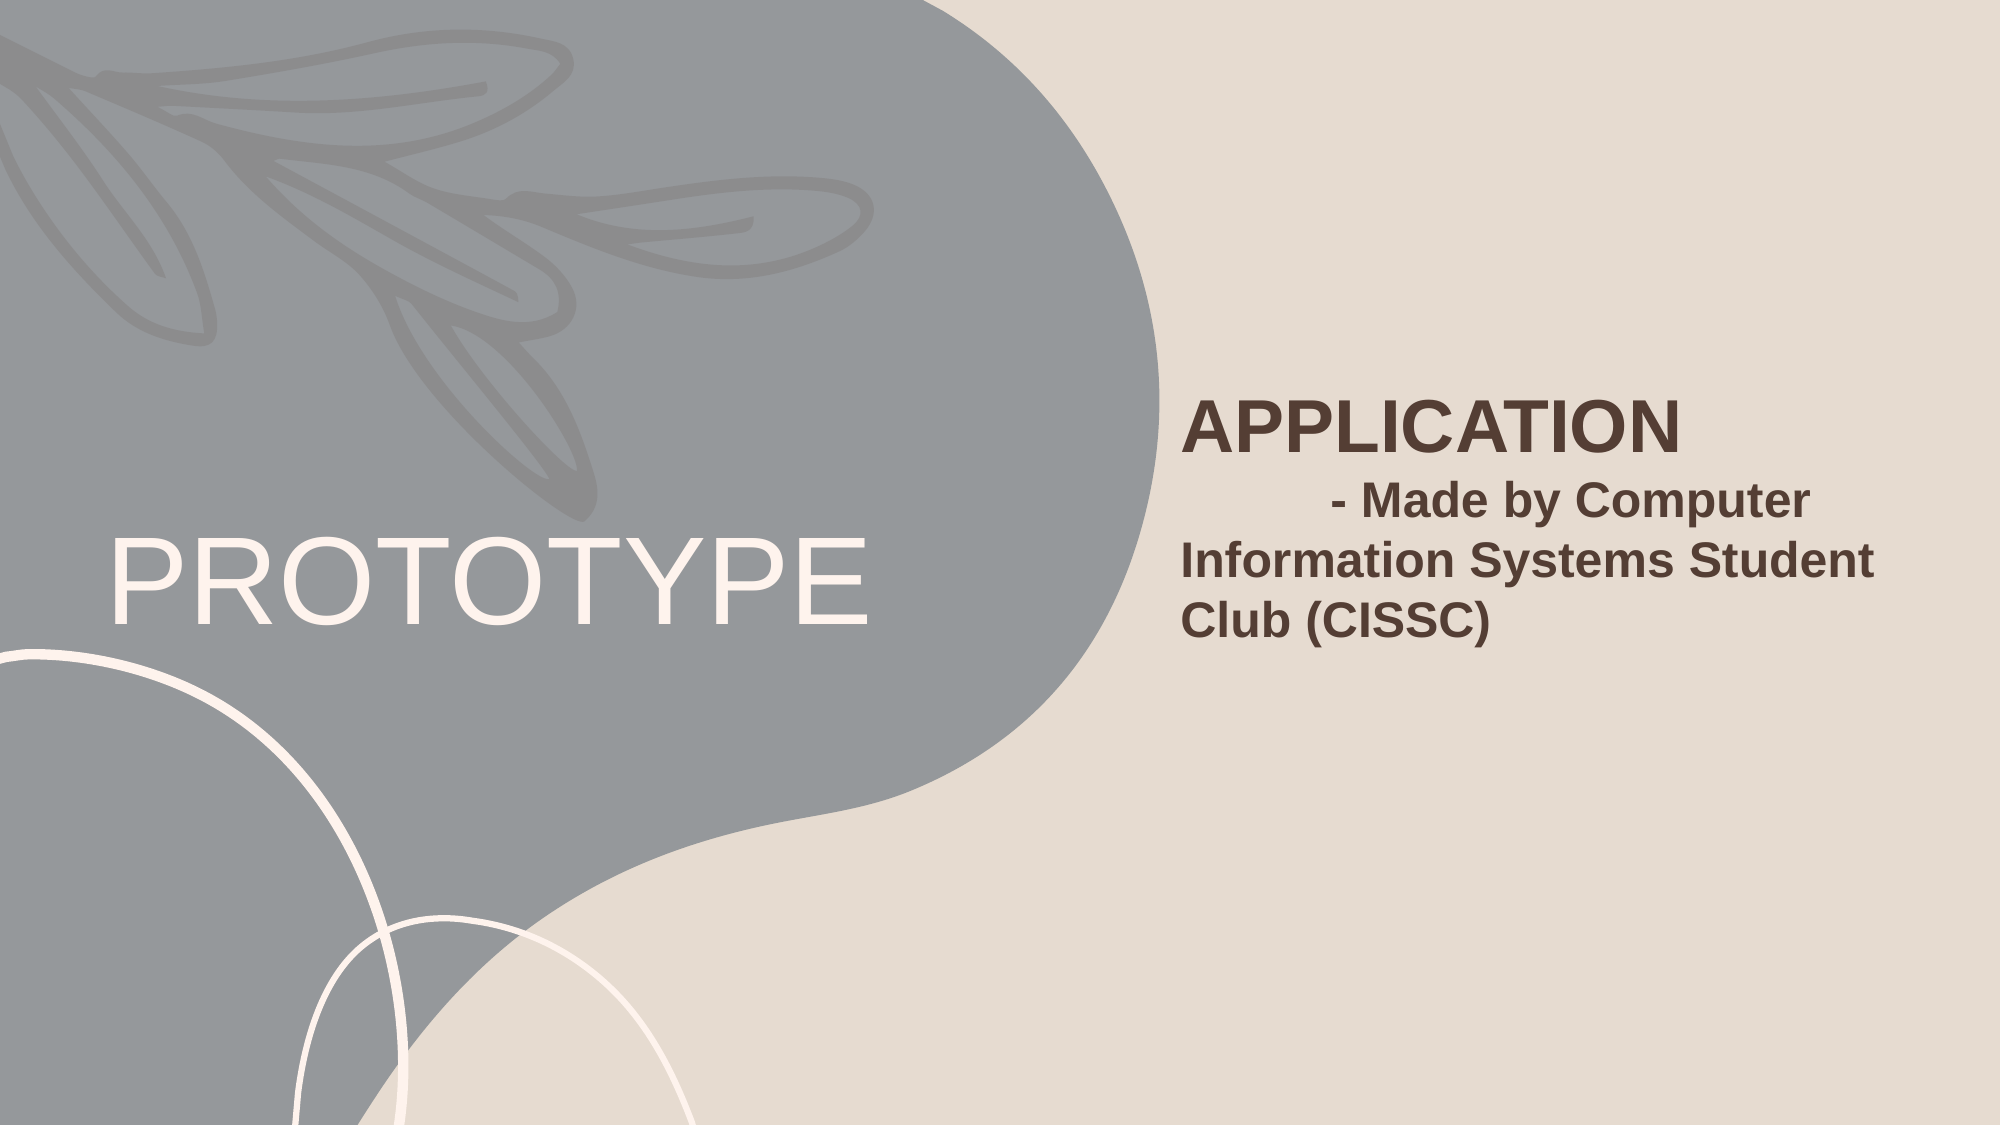

APPLICATION
	- Made by Computer Information Systems Student Club (CISSC)
# PROTOTYPE